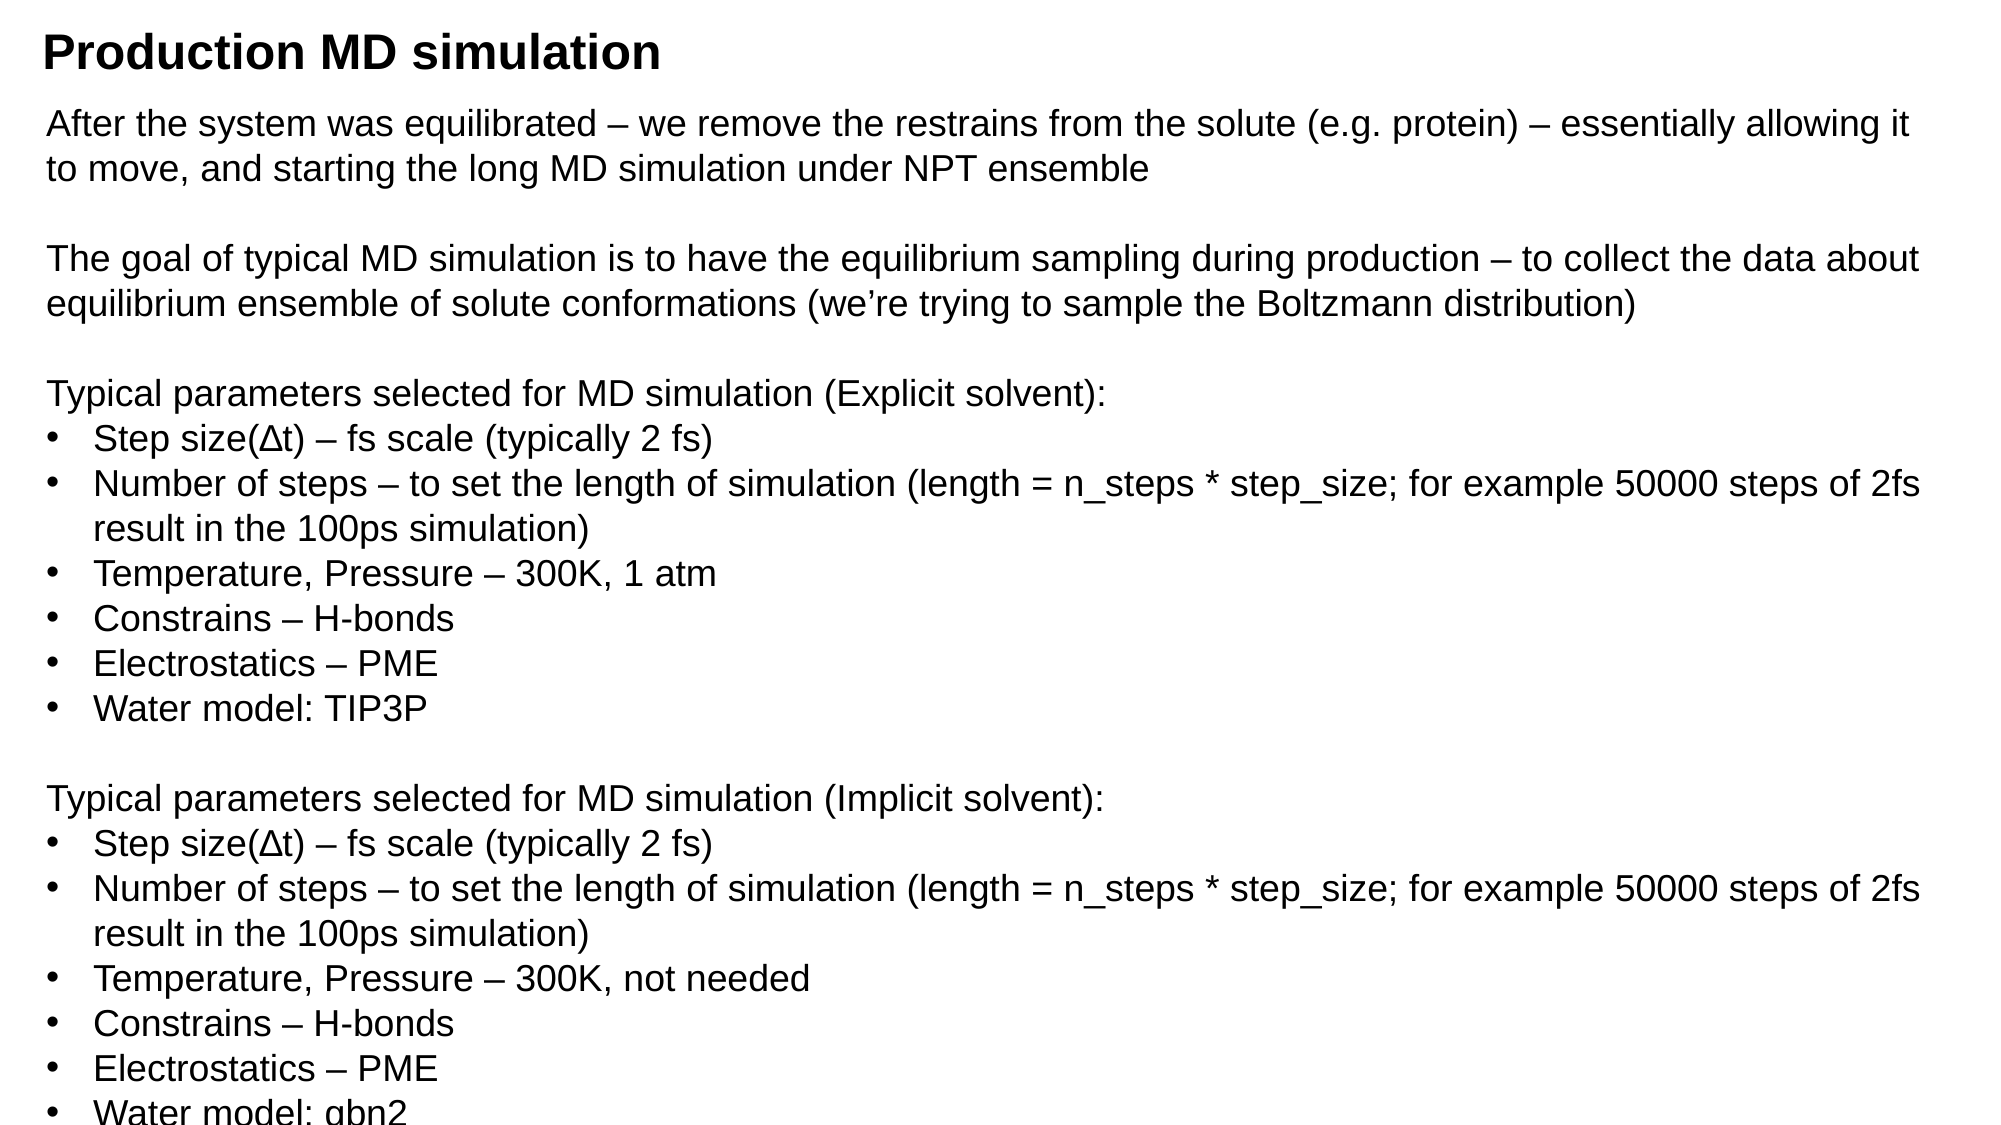

# Production MD simulation
After the system was equilibrated – we remove the restrains from the solute (e.g. protein) – essentially allowing it to move, and starting the long MD simulation under NPT ensemble

The goal of typical MD simulation is to have the equilibrium sampling during production – to collect the data about equilibrium ensemble of solute conformations (we’re trying to sample the Boltzmann distribution)

Typical parameters selected for MD simulation (Explicit solvent):
Step size(∆t) – fs scale (typically 2 fs)
Number of steps – to set the length of simulation (length = n_steps * step_size; for example 50000 steps of 2fs result in the 100ps simulation)
Temperature, Pressure – 300K, 1 atm
Constrains – H-bonds
Electrostatics – PME
Water model: TIP3P

Typical parameters selected for MD simulation (Implicit solvent):
Step size(∆t) – fs scale (typically 2 fs)
Number of steps – to set the length of simulation (length = n_steps * step_size; for example 50000 steps of 2fs result in the 100ps simulation)
Temperature, Pressure – 300K, not needed
Constrains – H-bonds
Electrostatics – PME
Water model: gbn2